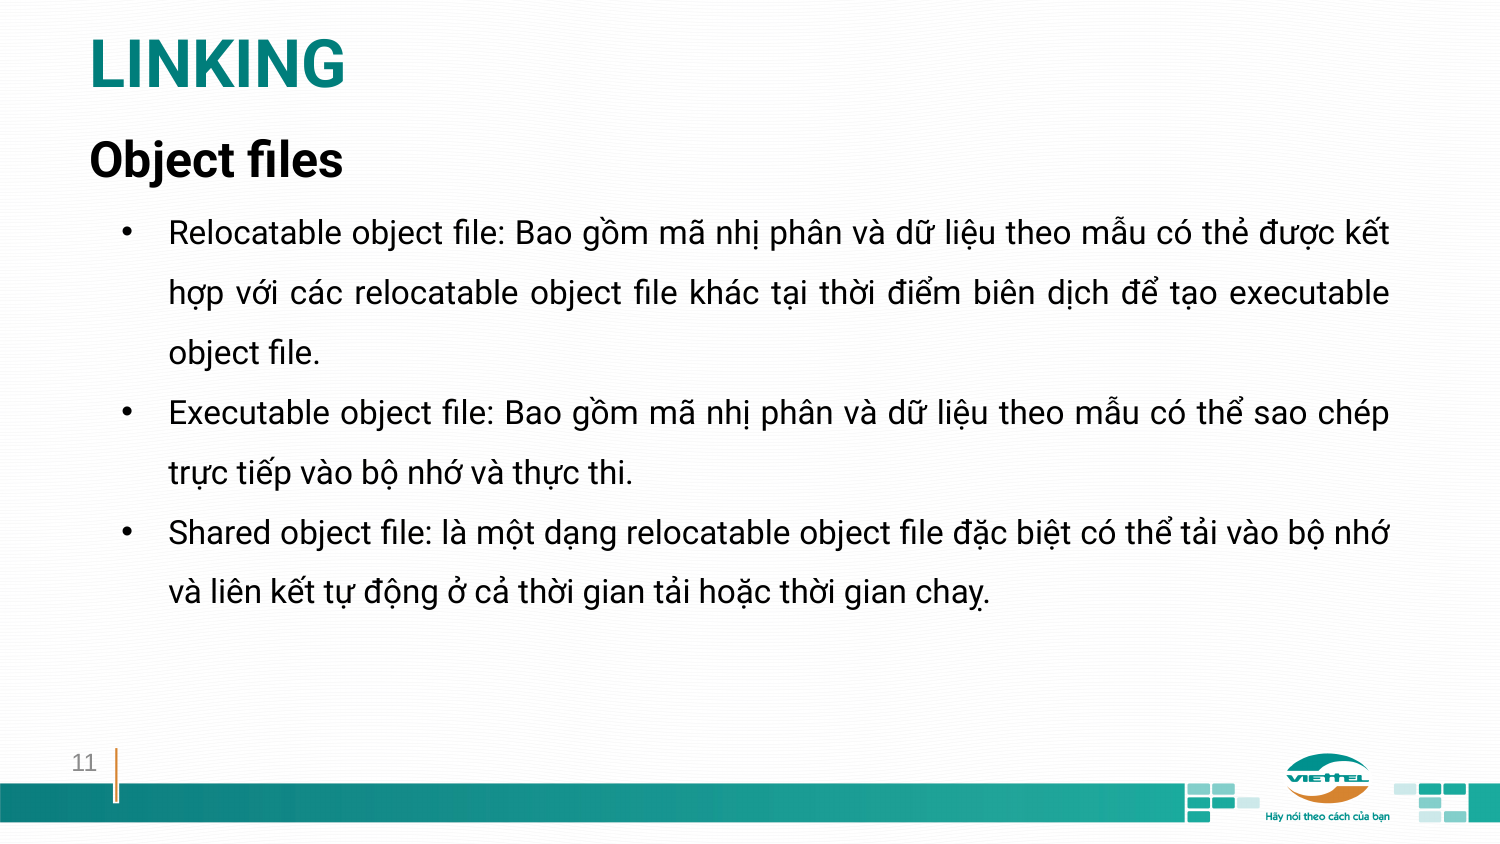

LINKING
Object files
Relocatable object file: Bao gồm mã nhị phân và dữ liệu theo mẫu có thẻ được kết hợp với các relocatable object file khác tại thời điểm biên dịch để tạo executable object file.
Executable object file: Bao gồm mã nhị phân và dữ liệu theo mẫu có thể sao chép trực tiếp vào bộ nhớ và thực thi.
Shared object file: là một dạng relocatable object file đặc biệt có thể tải vào bộ nhớ và liên kết tự động ở cả thời gian tải hoặc thời gian chaỵ.

11